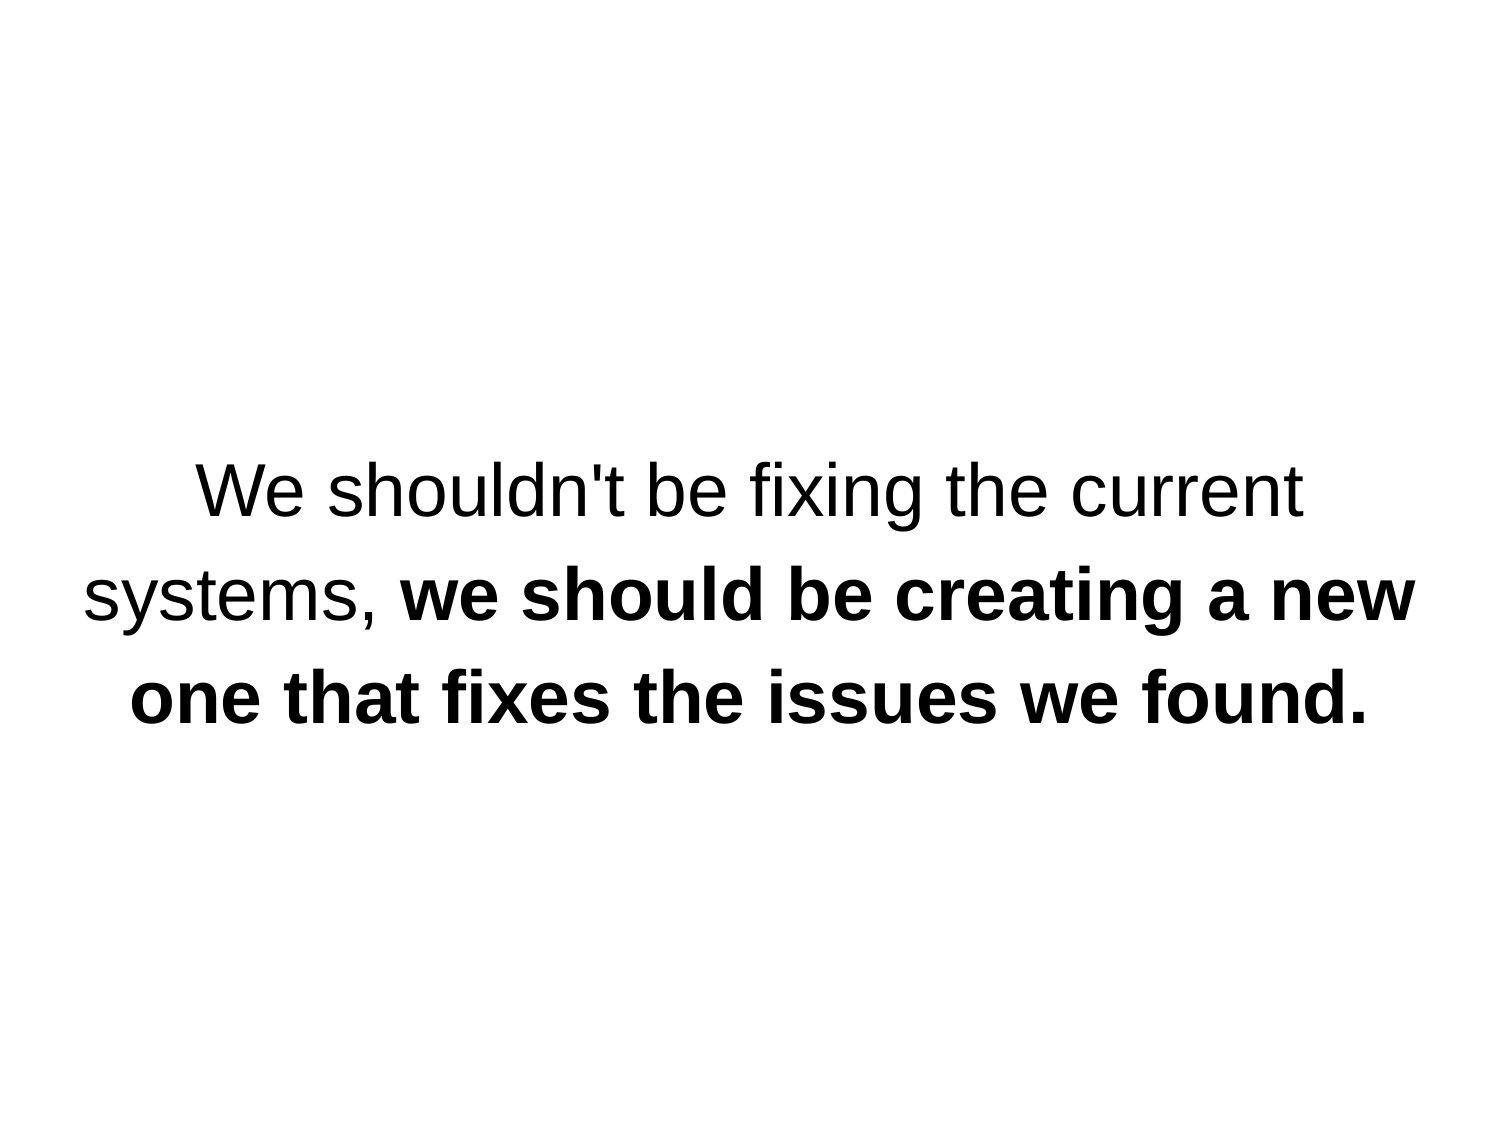

We shouldn't be fixing the current systems, we should be creating a new one that fixes the issues we found.